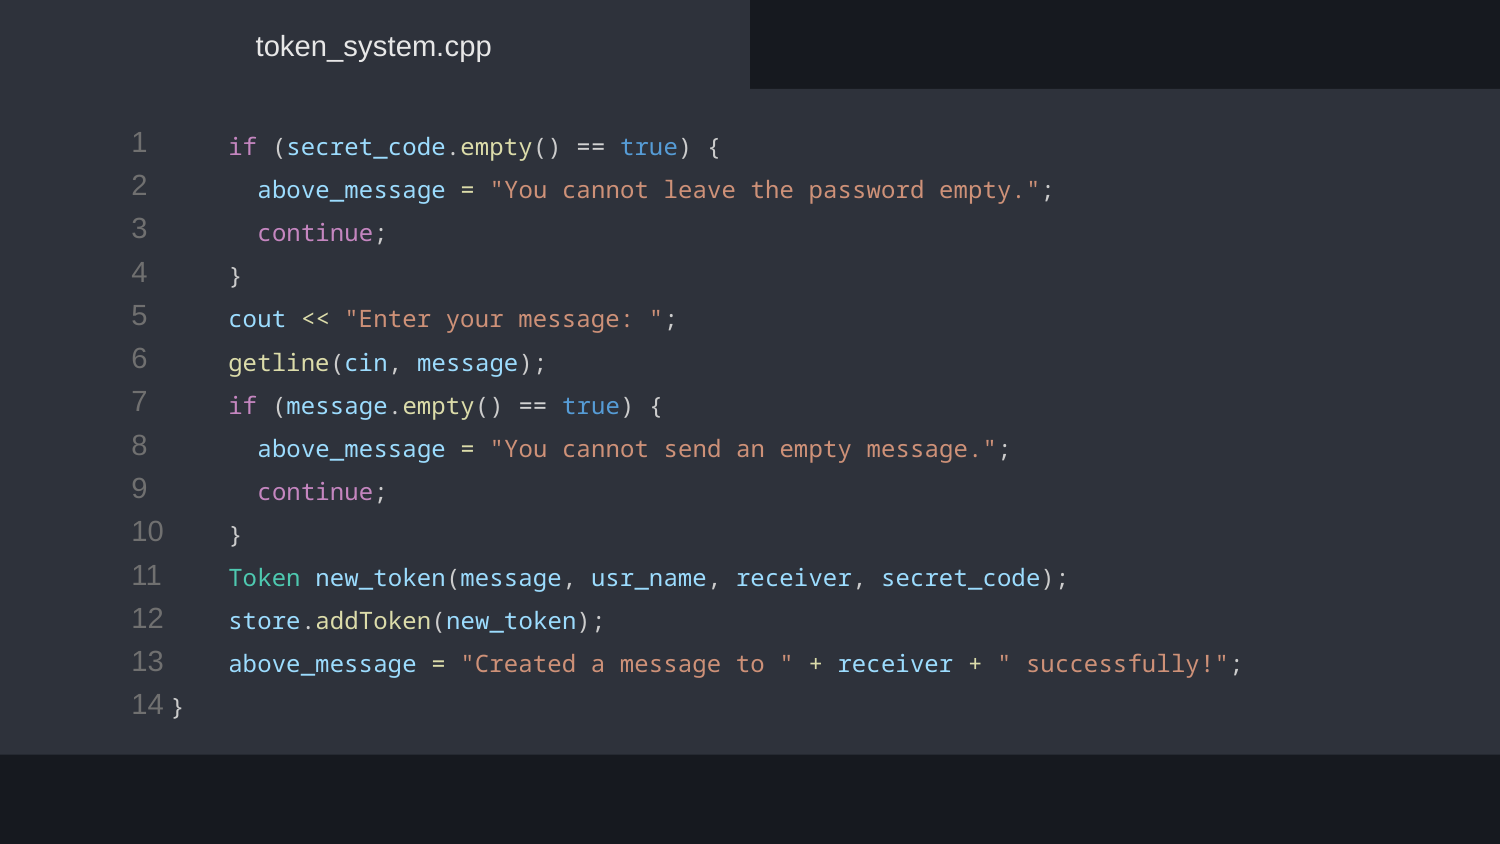

token_system.cpp
    if (secret_code.empty() == true) {
      above_message = "You cannot leave the password empty.";
      continue;
    }
    cout << "Enter your message: ";
    getline(cin, message);
    if (message.empty() == true) {
      above_message = "You cannot send an empty message.";
      continue;
    }
    Token new_token(message, usr_name, receiver, secret_code);
    store.addToken(new_token);
    above_message = "Created a message to " + receiver + " successfully!";
}